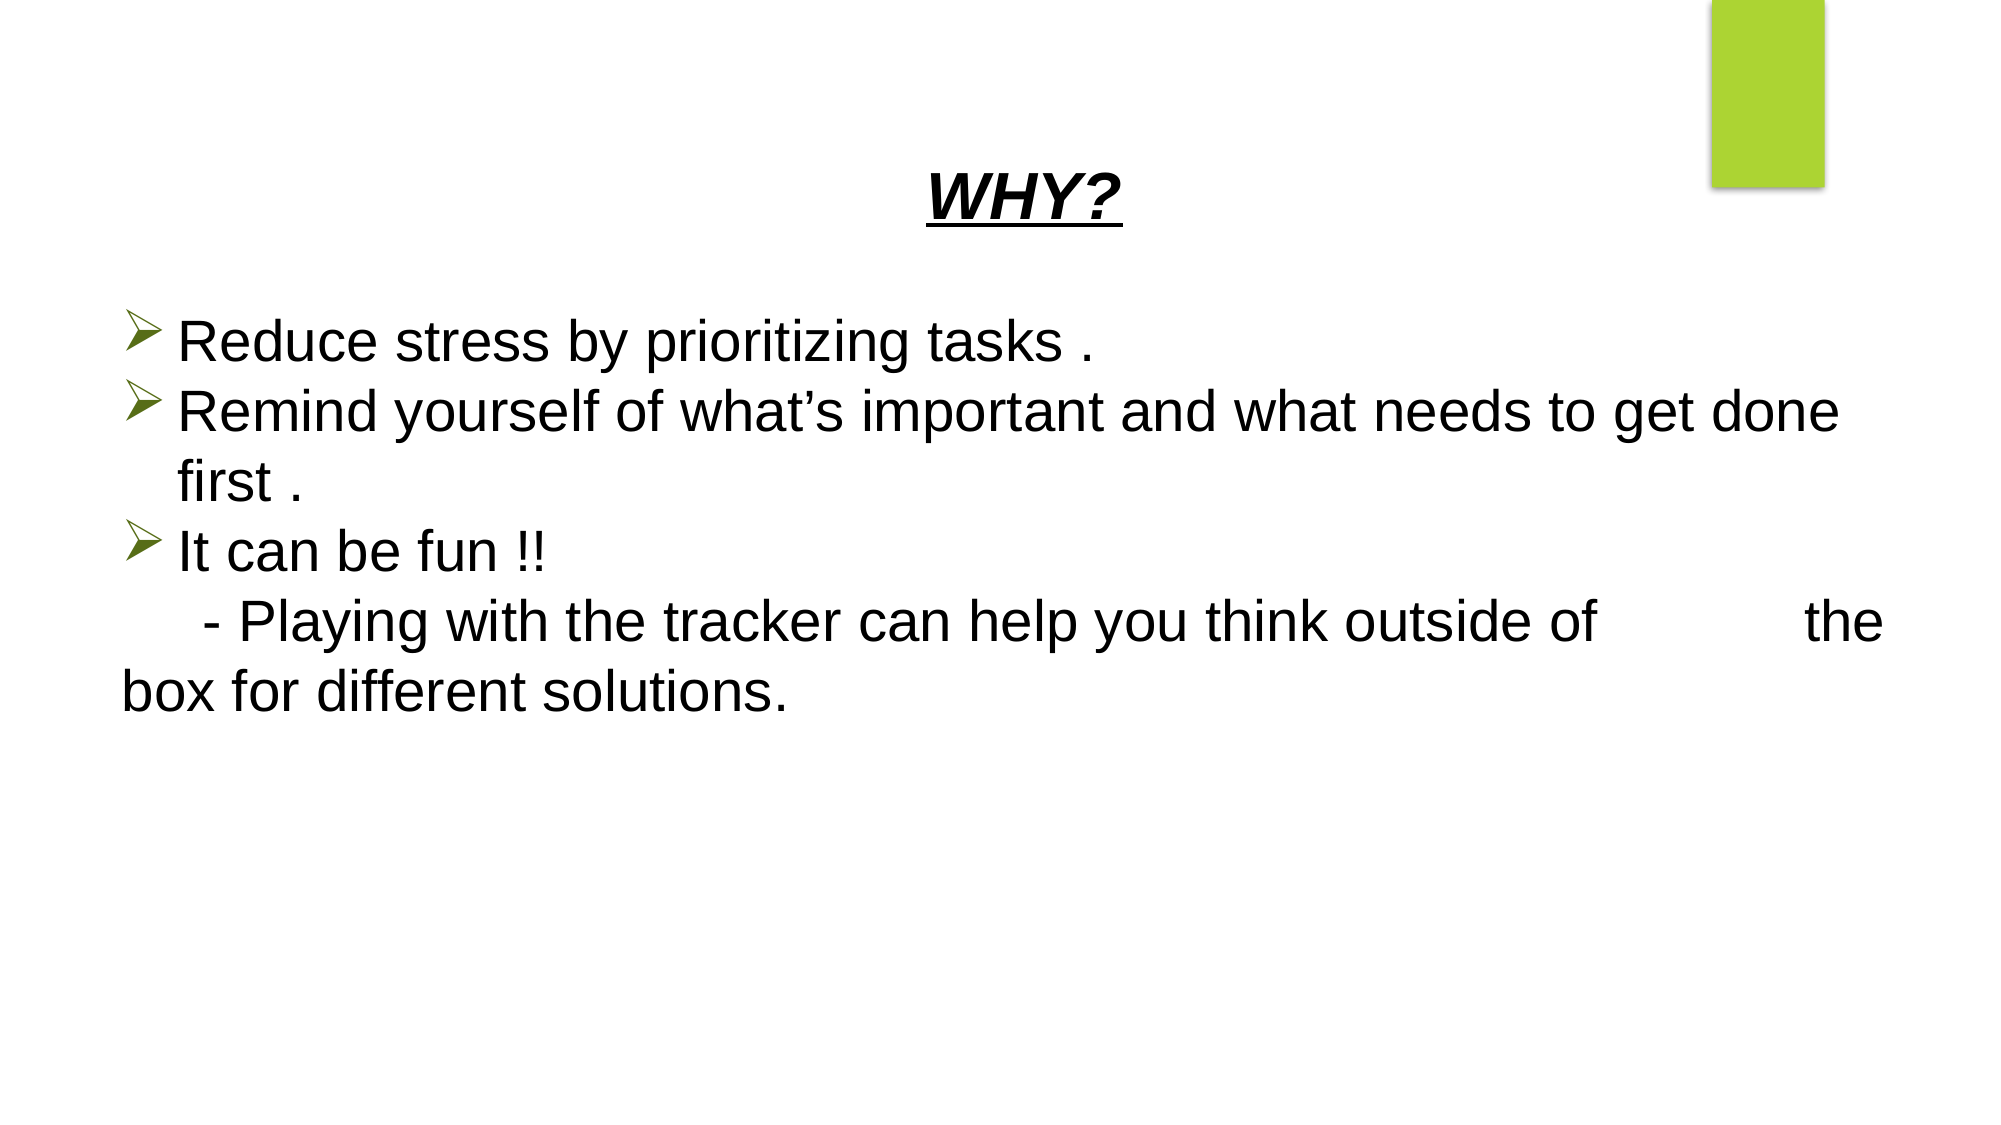

WHY?

Reduce stress by prioritizing tasks .
Remind yourself of what’s important and what needs to get done first .
It can be fun !!
     - Playing with the tracker can help you think outside of     	  the box for different solutions.